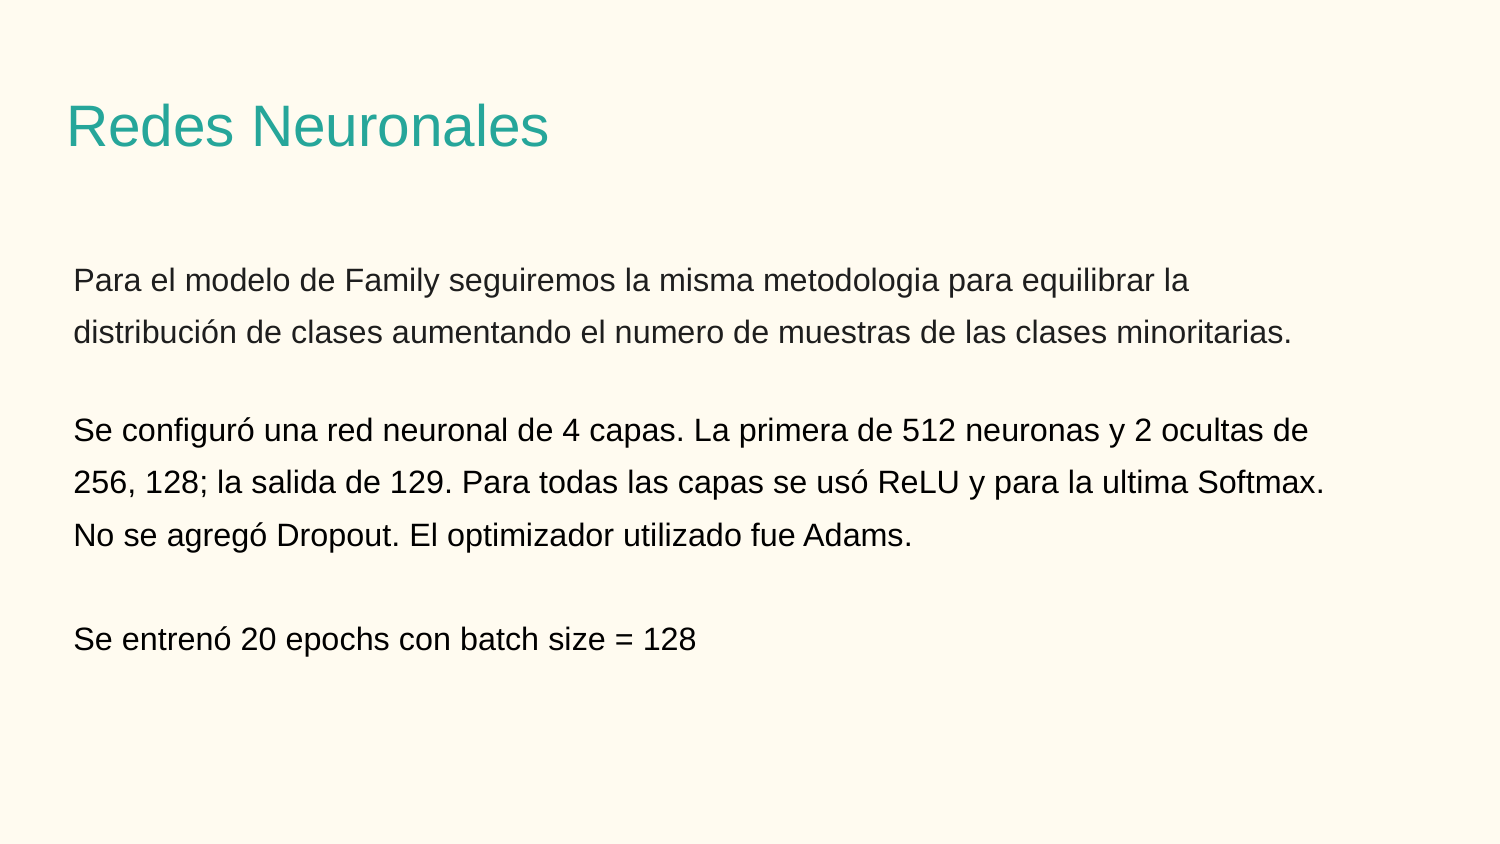

# Redes Neuronales

Para el modelo de Family seguiremos la misma metodologia para equilibrar la distribución de clases aumentando el numero de muestras de las clases minoritarias.

Se configuró una red neuronal de 4 capas. La primera de 512 neuronas y 2 ocultas de 256, 128; la salida de 129. Para todas las capas se usó ReLU y para la ultima Softmax. No se agregó Dropout. El optimizador utilizado fue Adams.

Se entrenó 20 epochs con batch size = 128